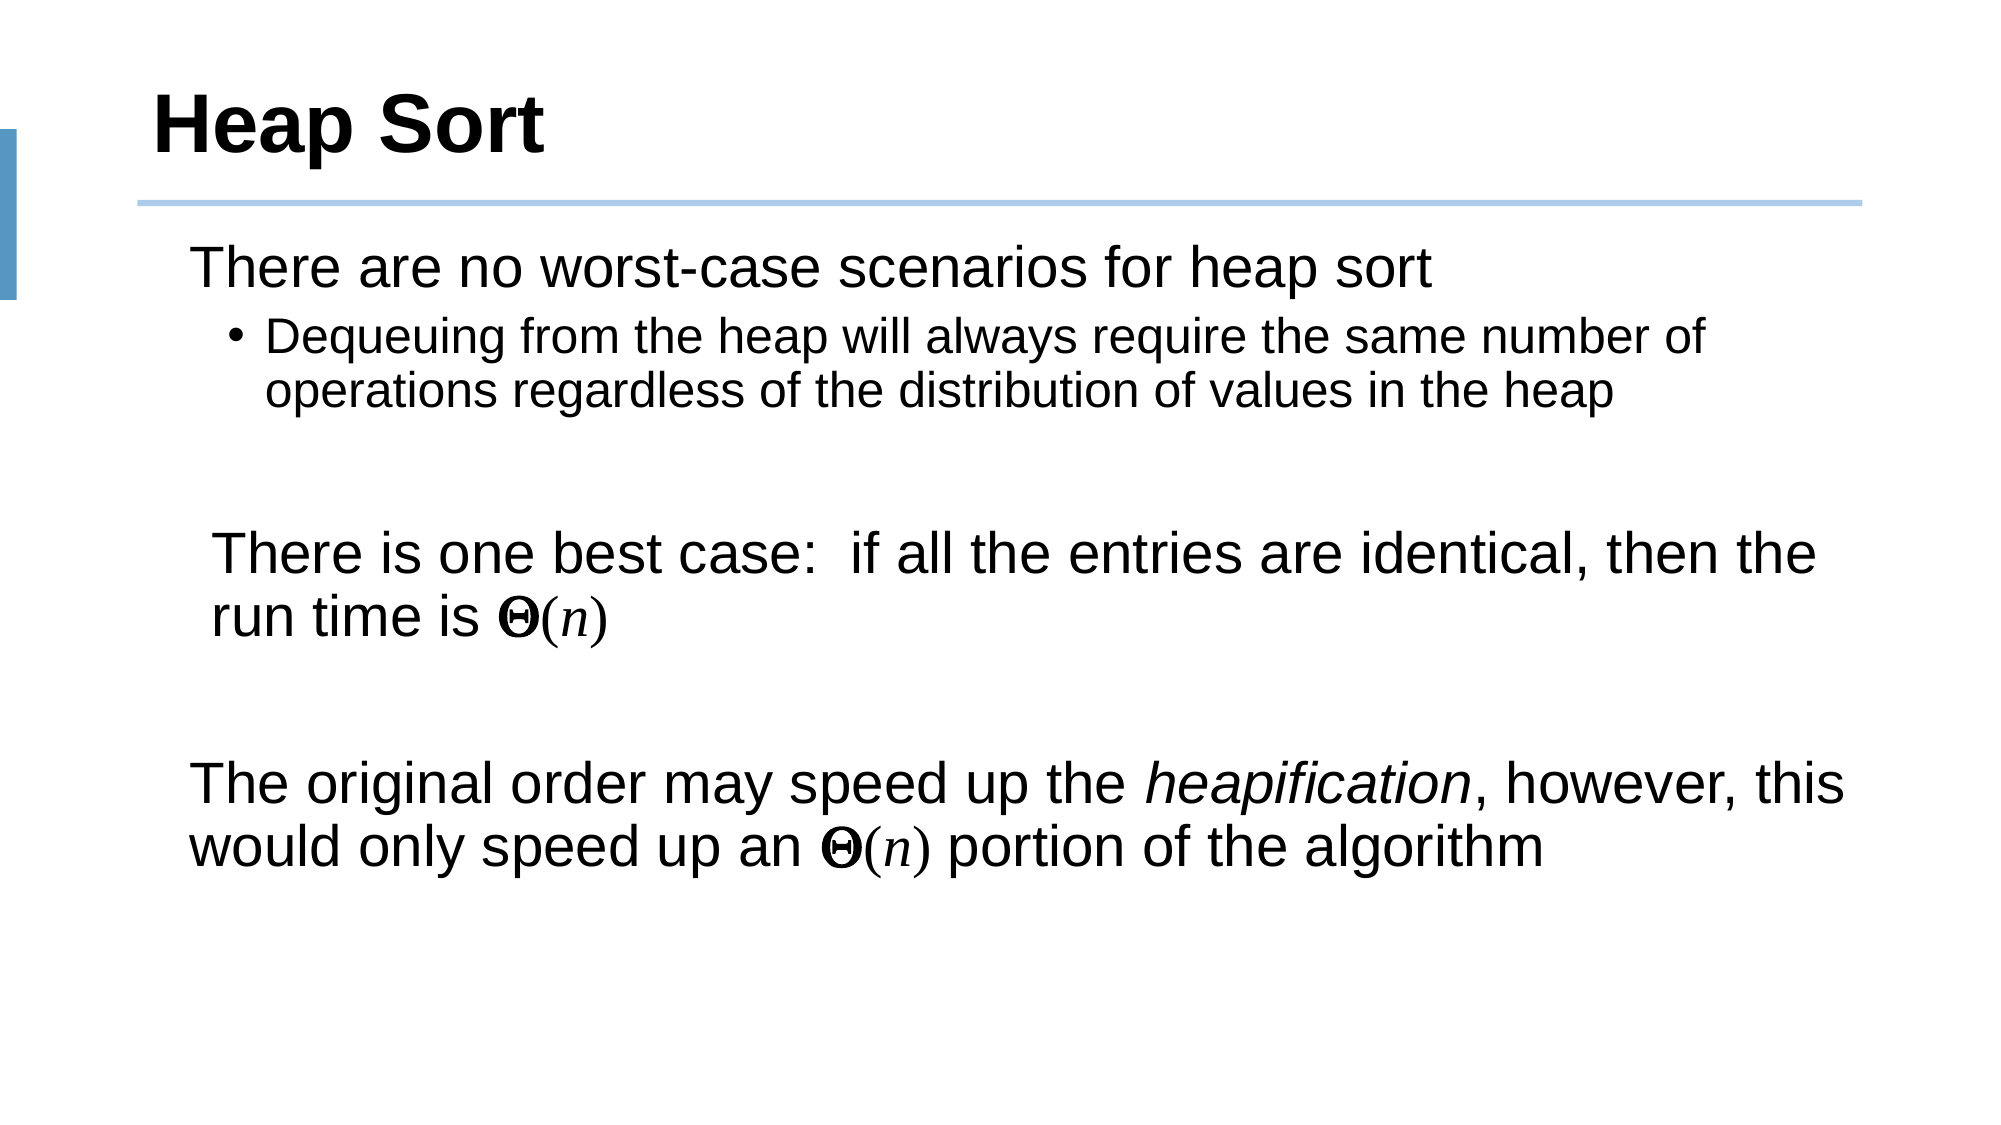

# Heap Sort
	There are no worst-case scenarios for heap sort
Dequeuing from the heap will always require the same number of operations regardless of the distribution of values in the heap

	There is one best case:  if all the entries are identical, then the run time is Θ(n)

	The original order may speed up the heapification, however, this would only speed up an Θ(n) portion of the algorithm